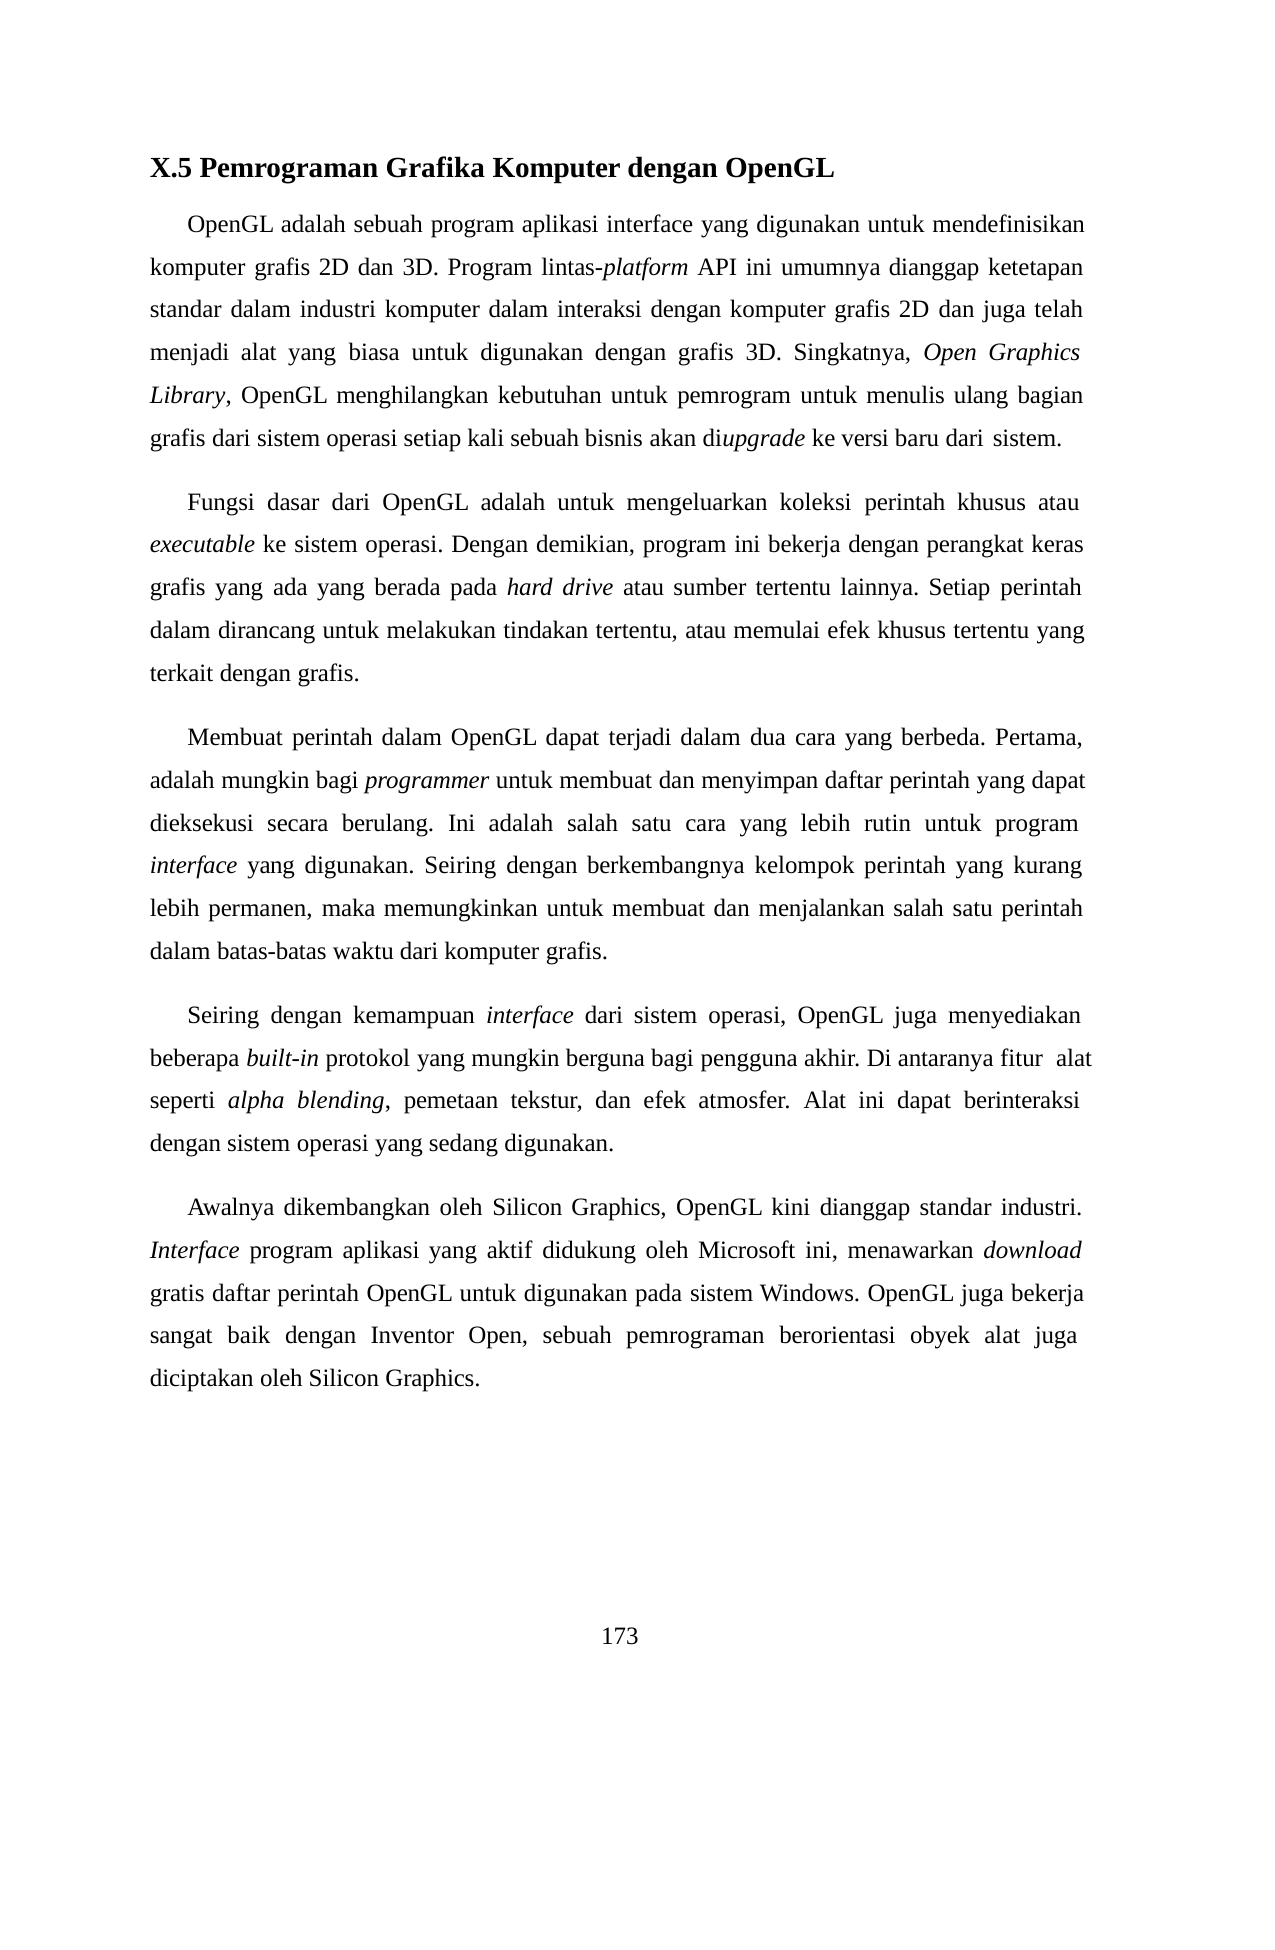

X.5 Pemrograman Grafika Komputer dengan OpenGL
OpenGL adalah sebuah program aplikasi interface yang digunakan untuk mendefinisikan  komputer grafis 2D dan 3D. Program lintas-platform API ini umumnya dianggap ketetapan  standar dalam industri komputer dalam interaksi dengan komputer grafis 2D dan juga telah  menjadi alat yang biasa untuk digunakan dengan grafis 3D. Singkatnya, Open Graphics  Library, OpenGL menghilangkan kebutuhan untuk pemrogram untuk menulis ulang bagian  grafis dari sistem operasi setiap kali sebuah bisnis akan diupgrade ke versi baru dari sistem.
Fungsi dasar dari OpenGL adalah untuk mengeluarkan koleksi perintah khusus atau  executable ke sistem operasi. Dengan demikian, program ini bekerja dengan perangkat keras  grafis yang ada yang berada pada hard drive atau sumber tertentu lainnya. Setiap perintah  dalam dirancang untuk melakukan tindakan tertentu, atau memulai efek khusus tertentu yang  terkait dengan grafis.
Membuat perintah dalam OpenGL dapat terjadi dalam dua cara yang berbeda. Pertama,  adalah mungkin bagi programmer untuk membuat dan menyimpan daftar perintah yang dapat  dieksekusi secara berulang. Ini adalah salah satu cara yang lebih rutin untuk program  interface yang digunakan. Seiring dengan berkembangnya kelompok perintah yang kurang  lebih permanen, maka memungkinkan untuk membuat dan menjalankan salah satu perintah  dalam batas-batas waktu dari komputer grafis.
Seiring dengan kemampuan interface dari sistem operasi, OpenGL juga menyediakan  beberapa built-in protokol yang mungkin berguna bagi pengguna akhir. Di antaranya fitur  alat seperti alpha blending, pemetaan tekstur, dan efek atmosfer. Alat ini dapat berinteraksi  dengan sistem operasi yang sedang digunakan.
Awalnya dikembangkan oleh Silicon Graphics, OpenGL kini dianggap standar industri.  Interface program aplikasi yang aktif didukung oleh Microsoft ini, menawarkan download  gratis daftar perintah OpenGL untuk digunakan pada sistem Windows. OpenGL juga bekerja  sangat baik dengan Inventor Open, sebuah pemrograman berorientasi obyek alat juga  diciptakan oleh Silicon Graphics.
173